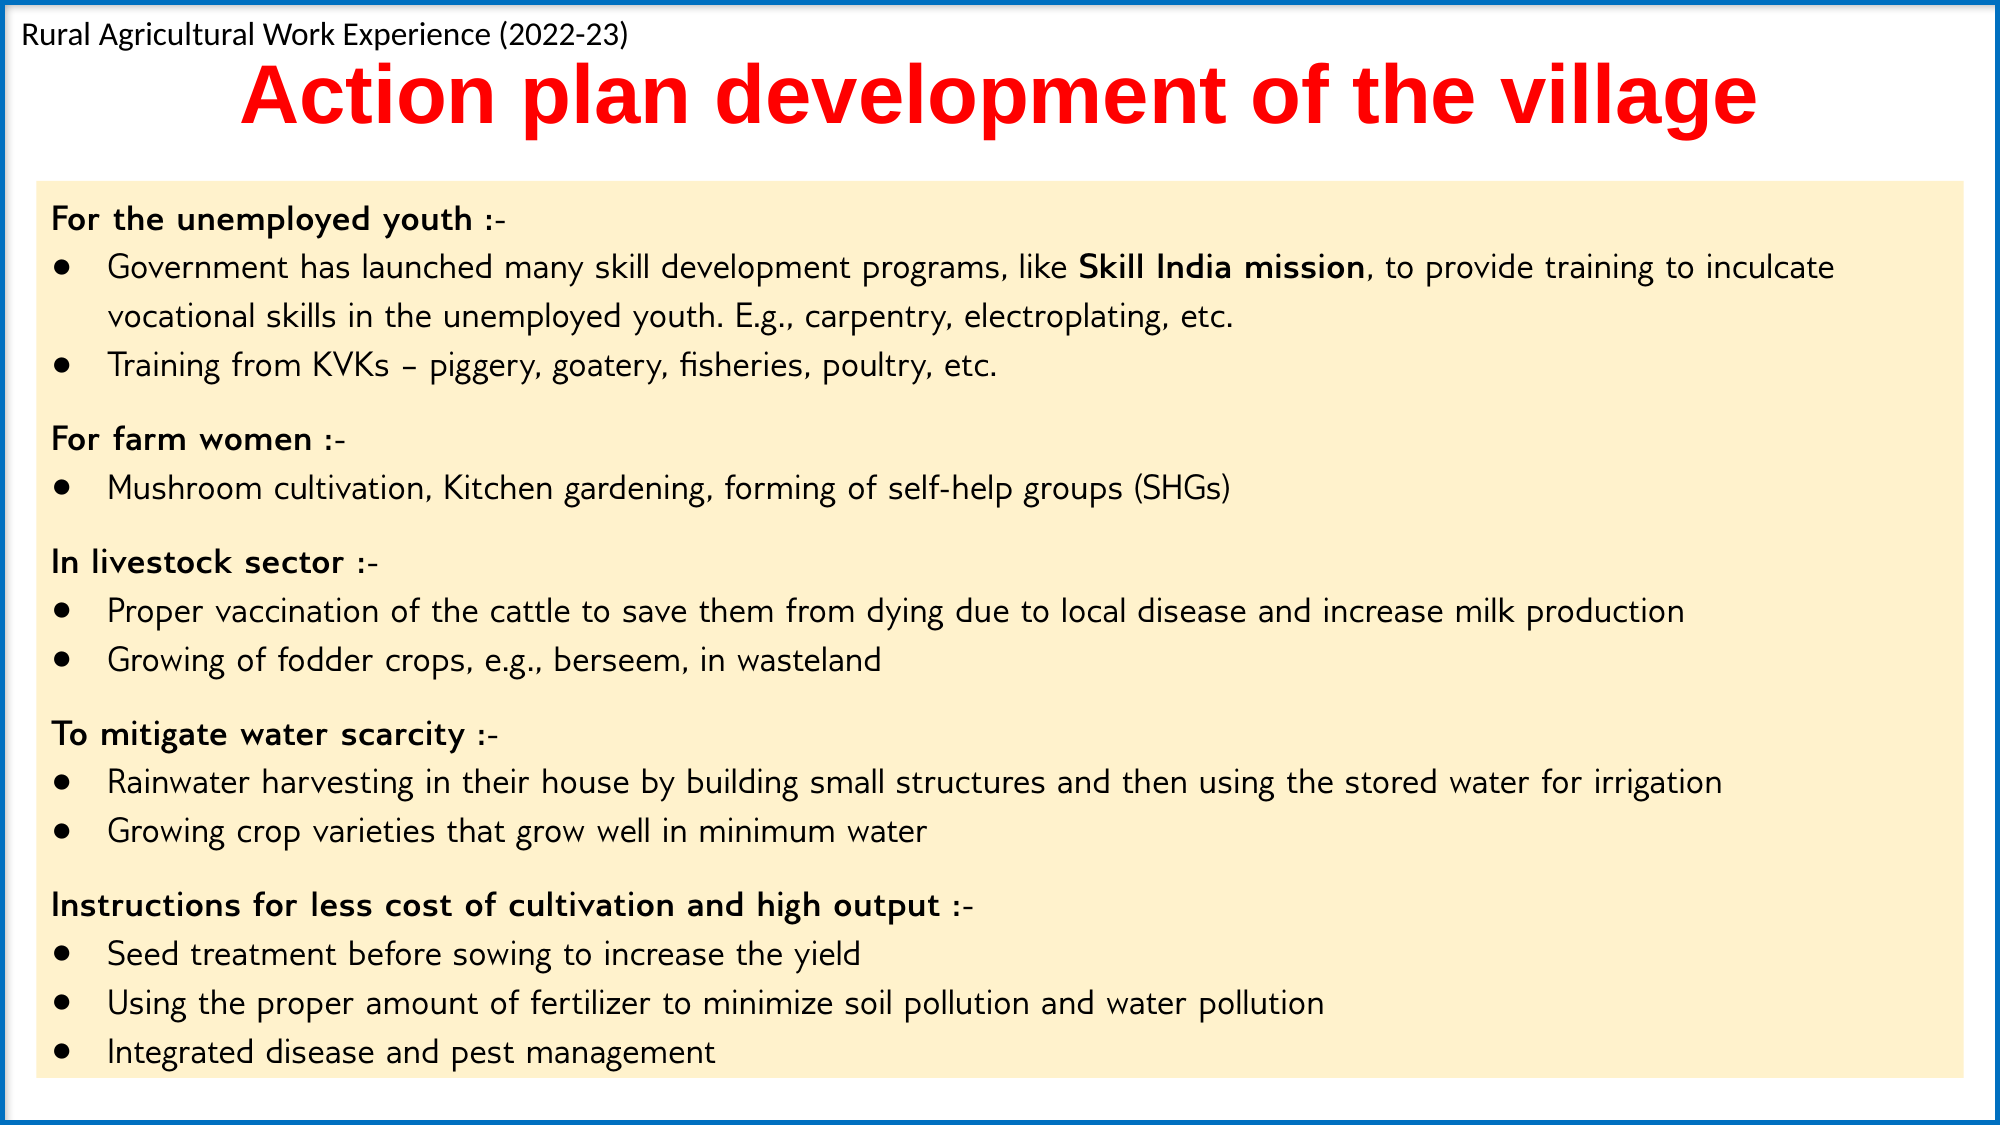

Rural Agricultural Work Experience (2022-23)
Action plan development of the village
For the unemployed youth :-
Government has launched many skill development programs, like Skill India mission, to provide training to inculcate vocational skills in the unemployed youth. E.g., carpentry, electroplating, etc.
Training from KVKs – piggery, goatery, fisheries, poultry, etc.
For farm women :-
Mushroom cultivation, Kitchen gardening, forming of self-help groups (SHGs)
In livestock sector :-
Proper vaccination of the cattle to save them from dying due to local disease and increase milk production
Growing of fodder crops, e.g., berseem, in wasteland
To mitigate water scarcity :-
Rainwater harvesting in their house by building small structures and then using the stored water for irrigation
Growing crop varieties that grow well in minimum water
Instructions for less cost of cultivation and high output :-
Seed treatment before sowing to increase the yield
Using the proper amount of fertilizer to minimize soil pollution and water pollution
Integrated disease and pest management